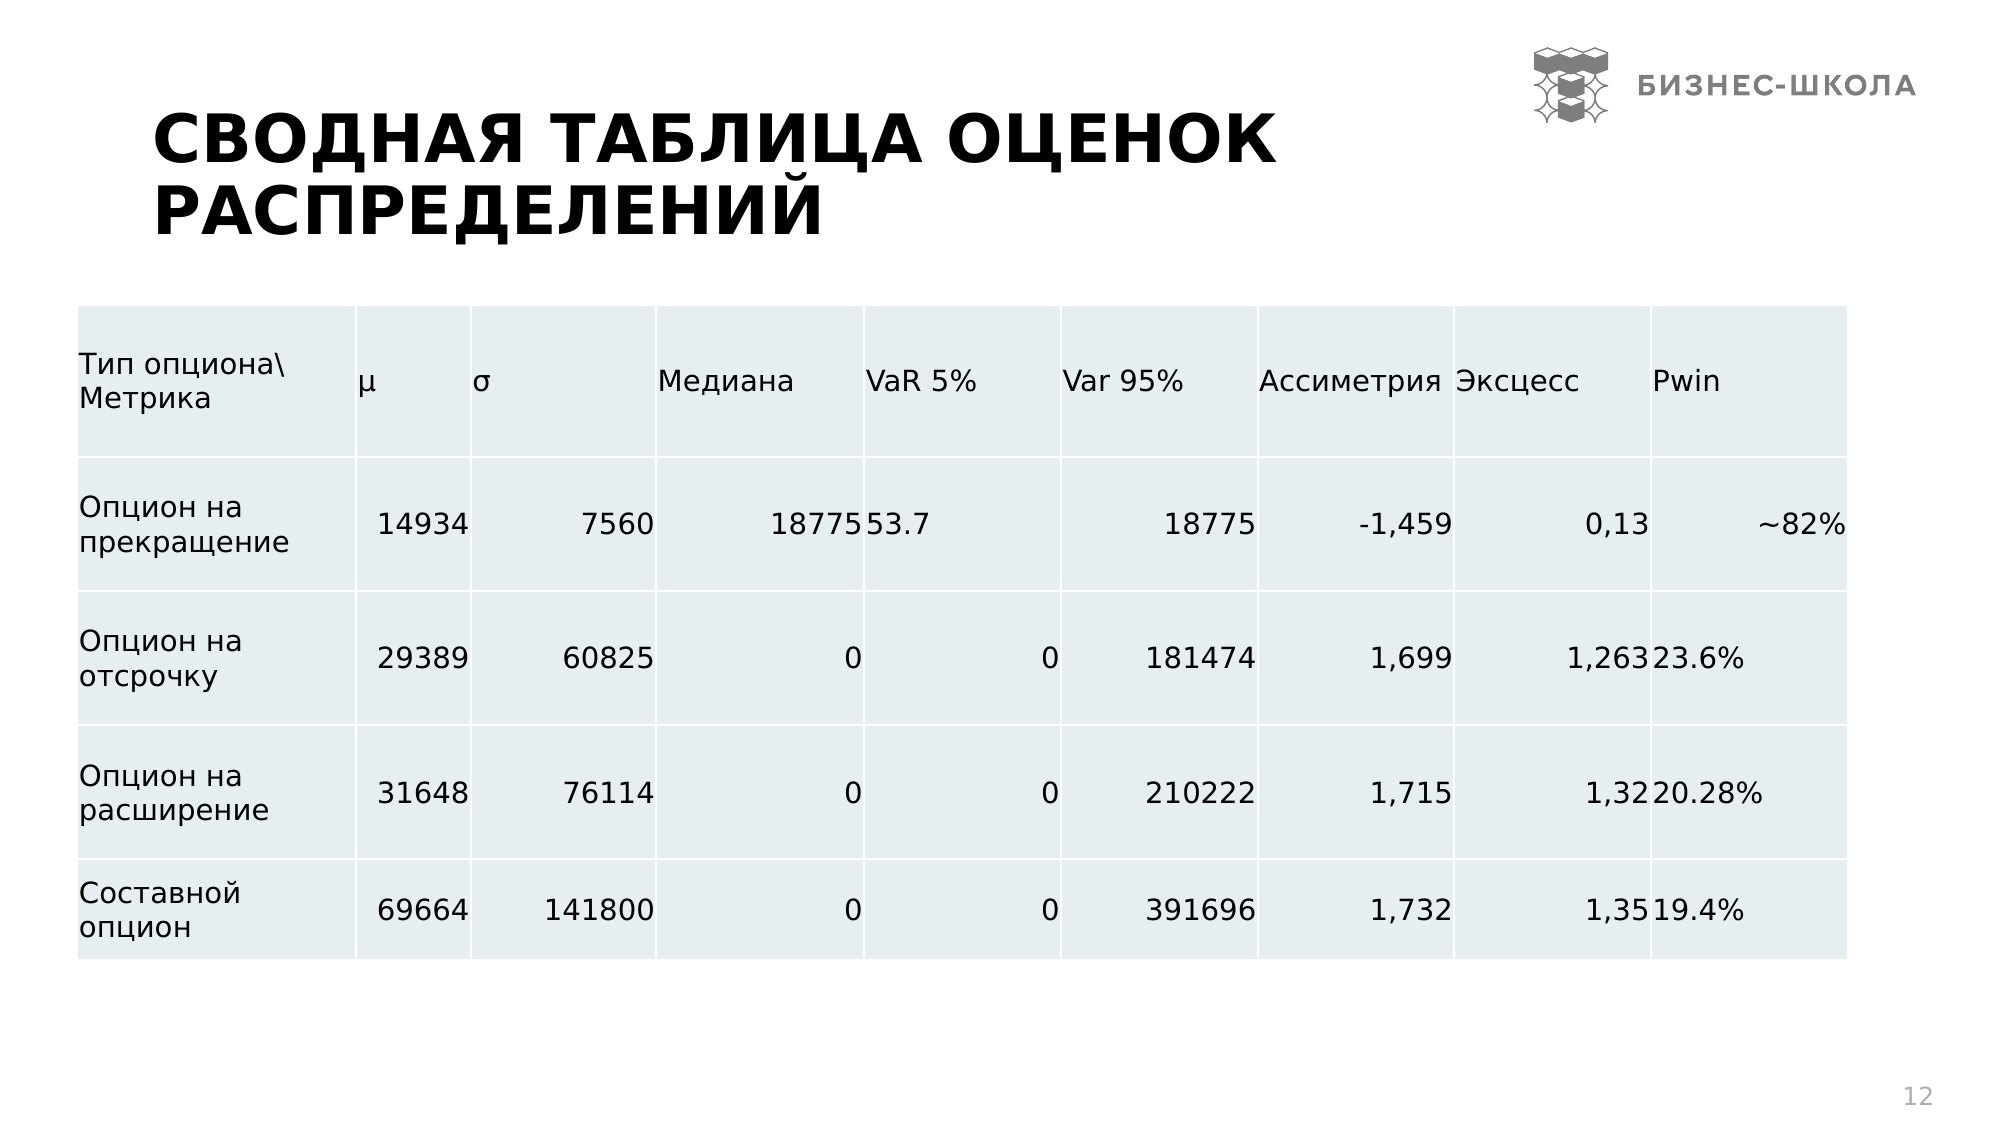

# Сводная таблица оценок распределений
| Тип опциона\Метрика | μ | σ | Медиана | VaR 5% | Var 95% | Ассиметрия | Эксцесс | Pwin |
| --- | --- | --- | --- | --- | --- | --- | --- | --- |
| Опцион на прекращение | 14934 | 7560 | 18775 | 53.7 | 18775 | -1,459 | 0,13 | ~82% |
| Опцион на отсрочку | 29389 | 60825 | 0 | 0 | 181474 | 1,699 | 1,263 | 23.6% |
| Опцион на расширение | 31648 | 76114 | 0 | 0 | 210222 | 1,715 | 1,32 | 20.28% |
| Составной опцион | 69664 | 141800 | 0 | 0 | 391696 | 1,732 | 1,35 | 19.4% |

12